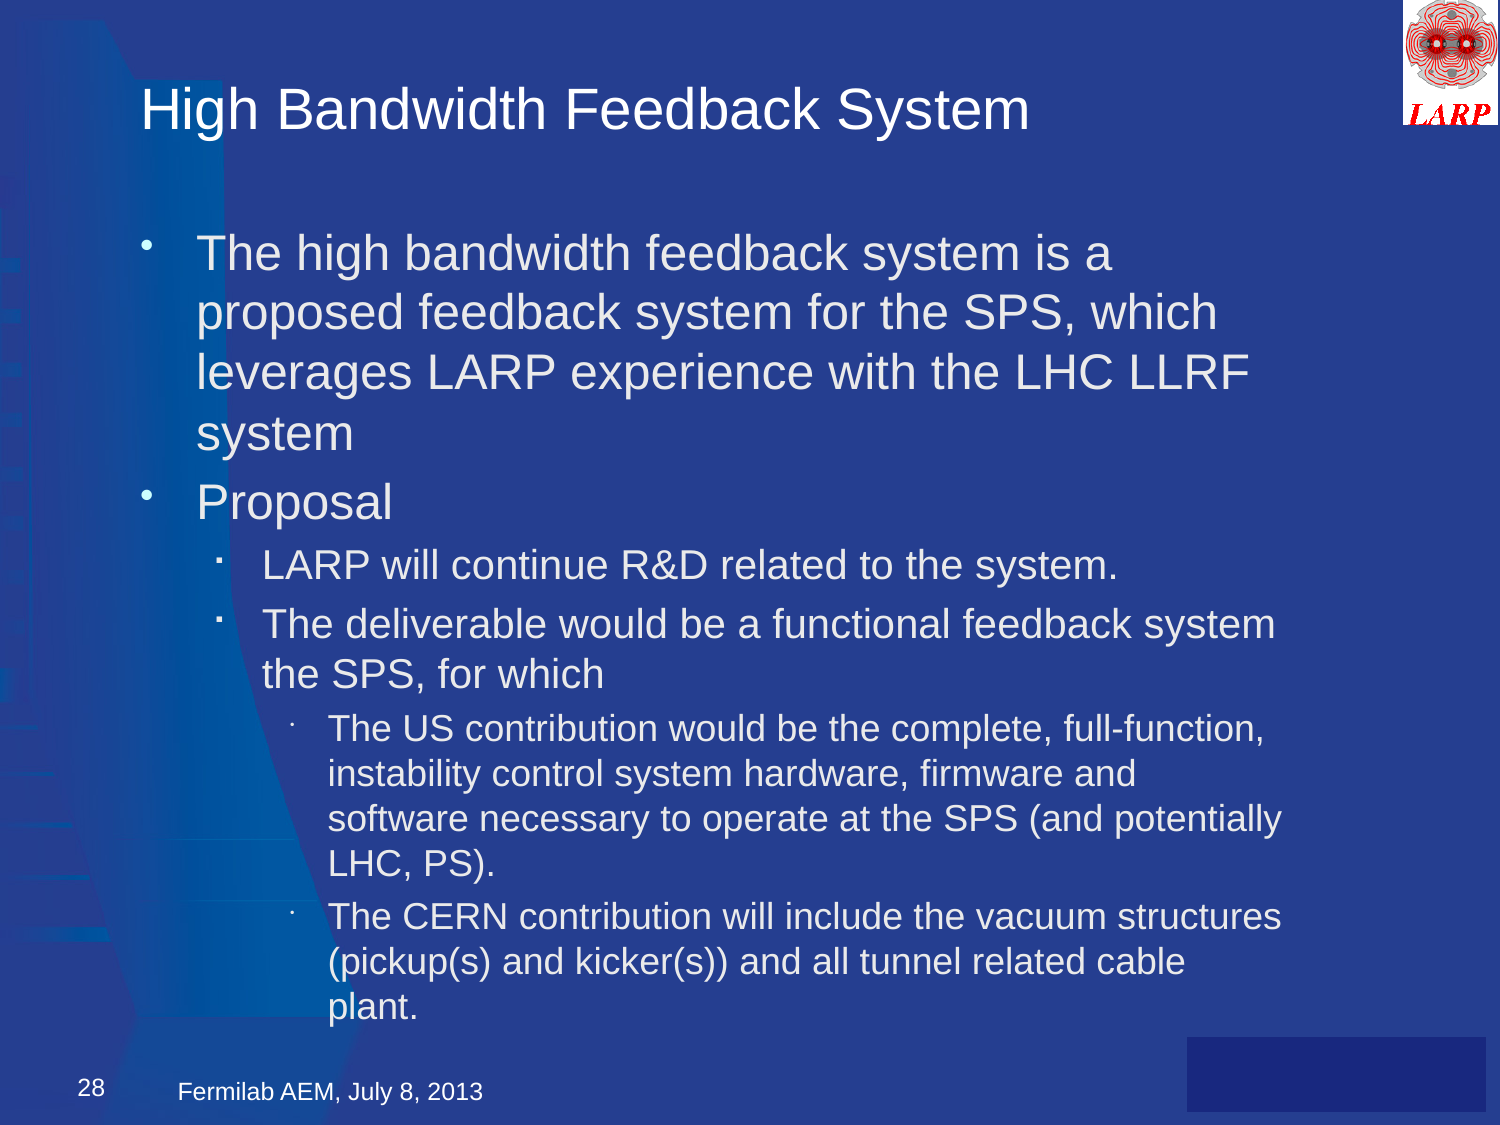

# High Bandwidth Feedback System
The high bandwidth feedback system is a proposed feedback system for the SPS, which leverages LARP experience with the LHC LLRF system
Proposal
LARP will continue R&D related to the system.
The deliverable would be a functional feedback system the SPS, for which
The US contribution would be the complete, full-function, instability control system hardware, firmware and software necessary to operate at the SPS (and potentially LHC, PS).
The CERN contribution will include the vacuum structures (pickup(s) and kicker(s)) and all tunnel related cable plant.
28
Fermilab AEM, July 8, 2013